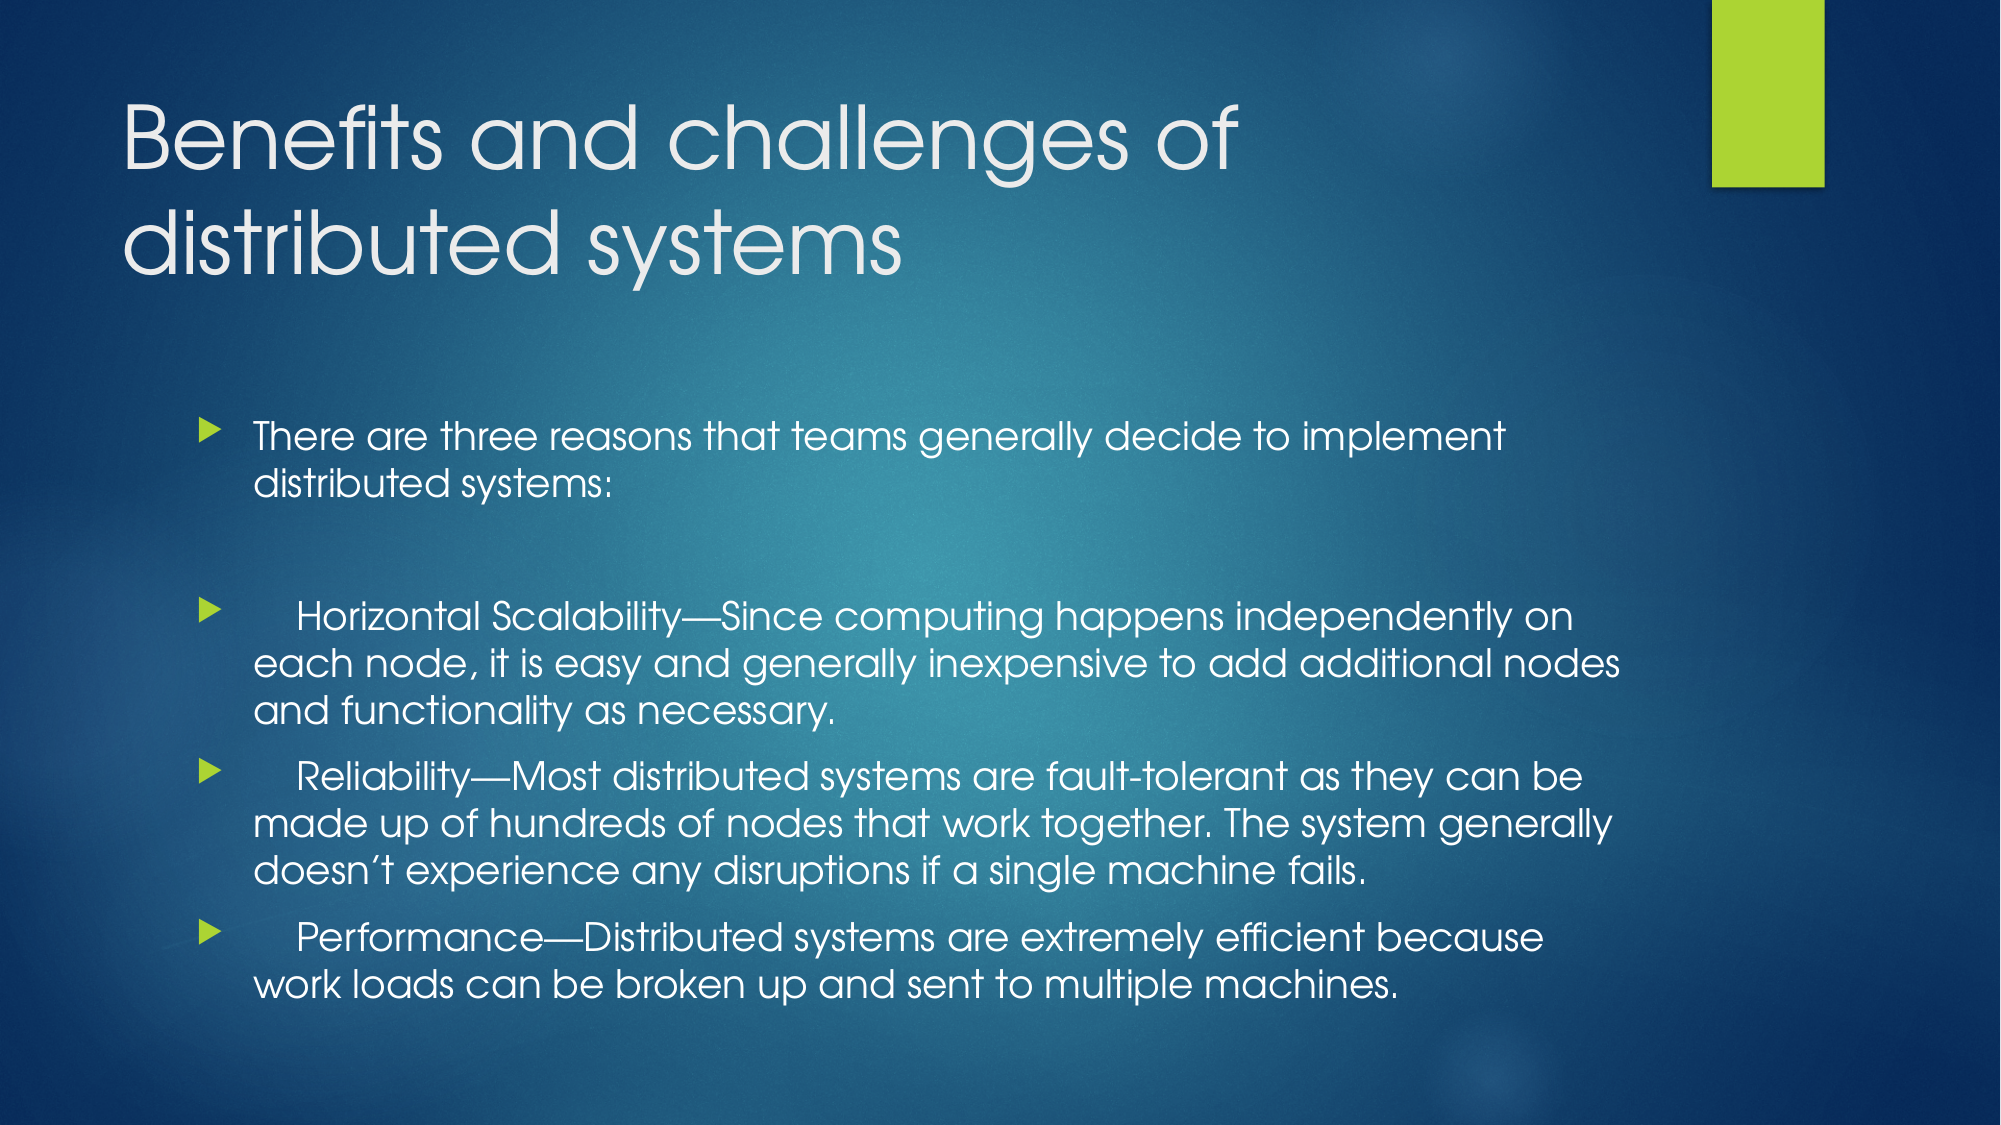

# Benefits and challenges of distributed systems

There are three reasons that teams generally decide to implement distributed systems:

    Horizontal Scalability—Since computing happens independently on each node, it is easy and generally inexpensive to add additional nodes and functionality as necessary.
    Reliability—Most distributed systems are fault-tolerant as they can be made up of hundreds of nodes that work together. The system generally doesn’t experience any disruptions if a single machine fails.
    Performance—Distributed systems are extremely efficient because work loads can be broken up and sent to multiple machines.